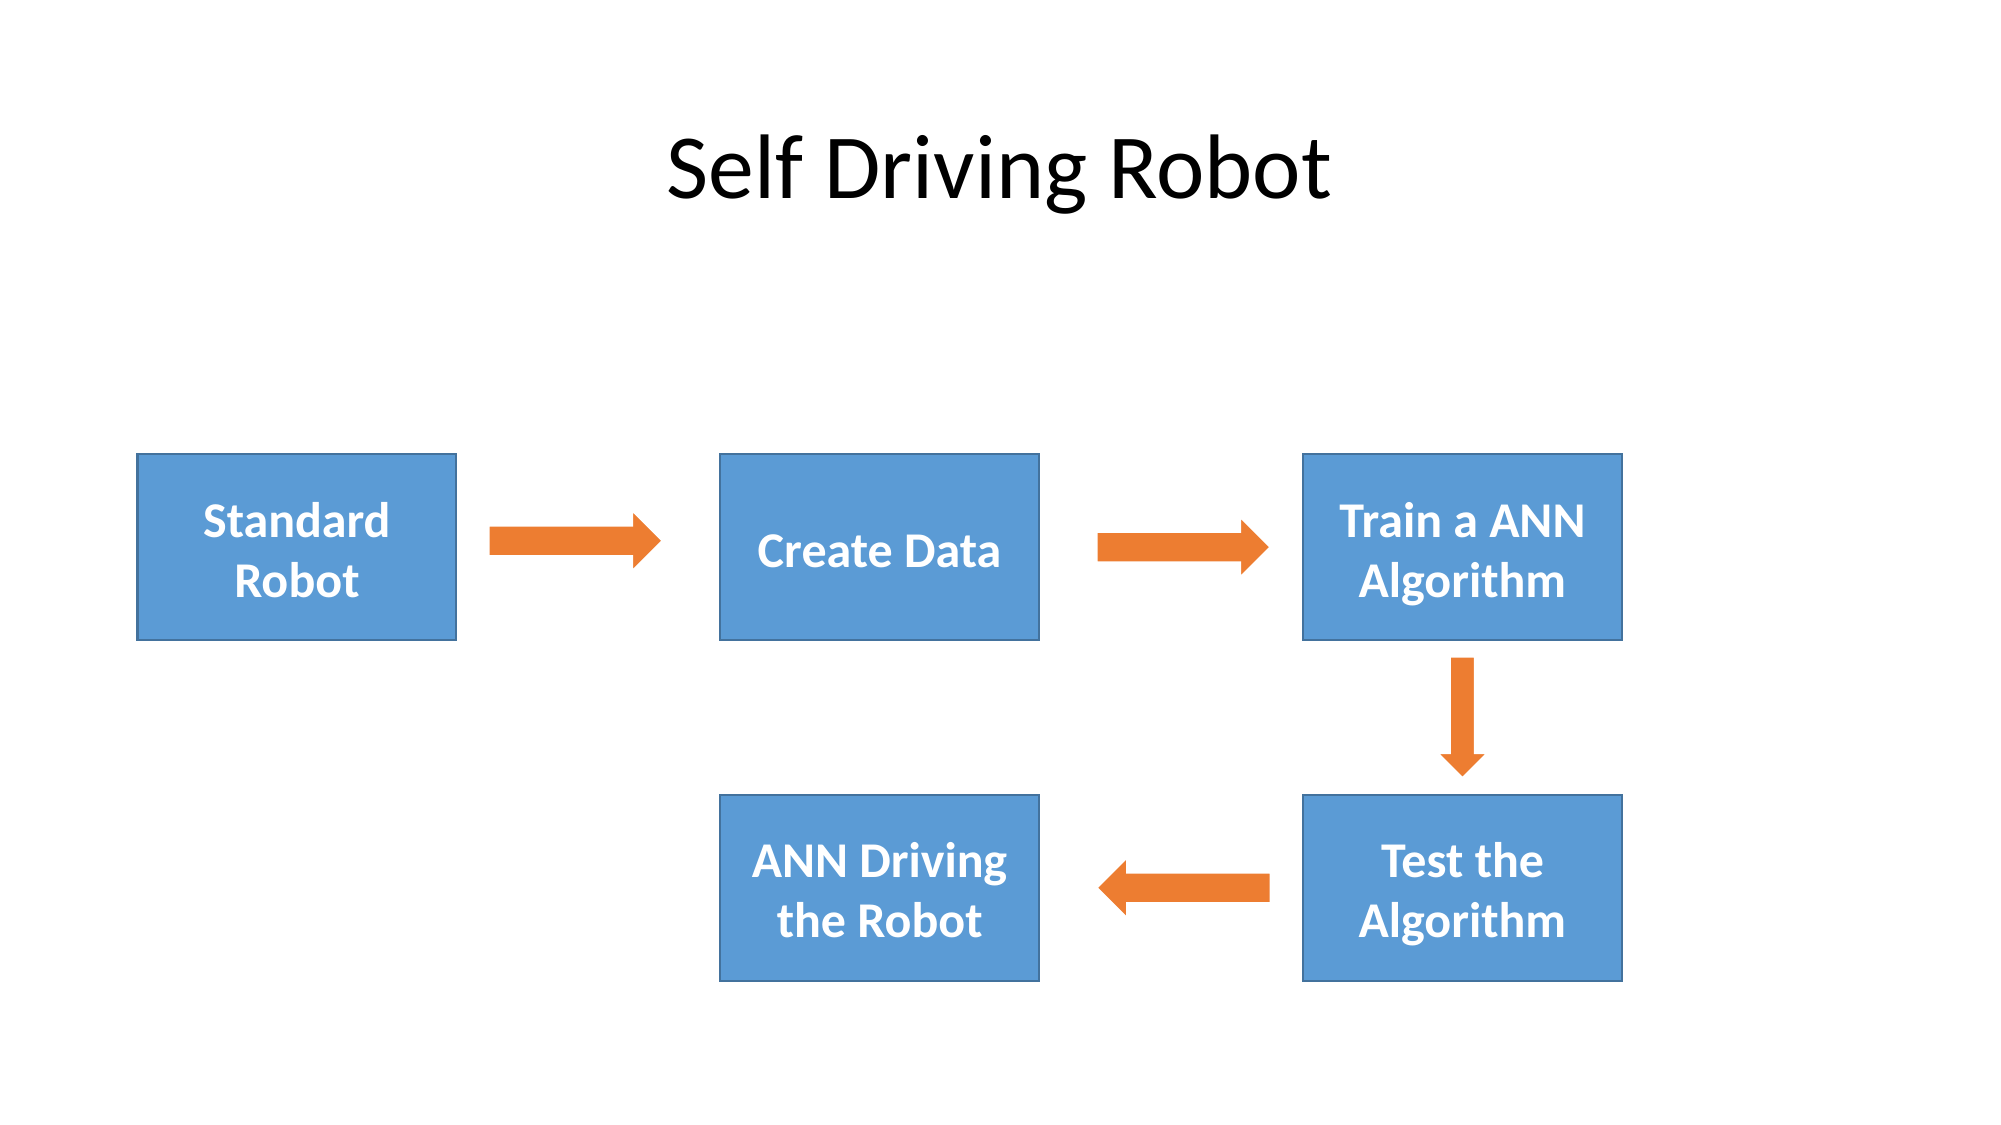

# Self Driving Robot
Create Data
Train a ANN Algorithm
Standard Robot

ANN Driving the Robot
Test the Algorithm